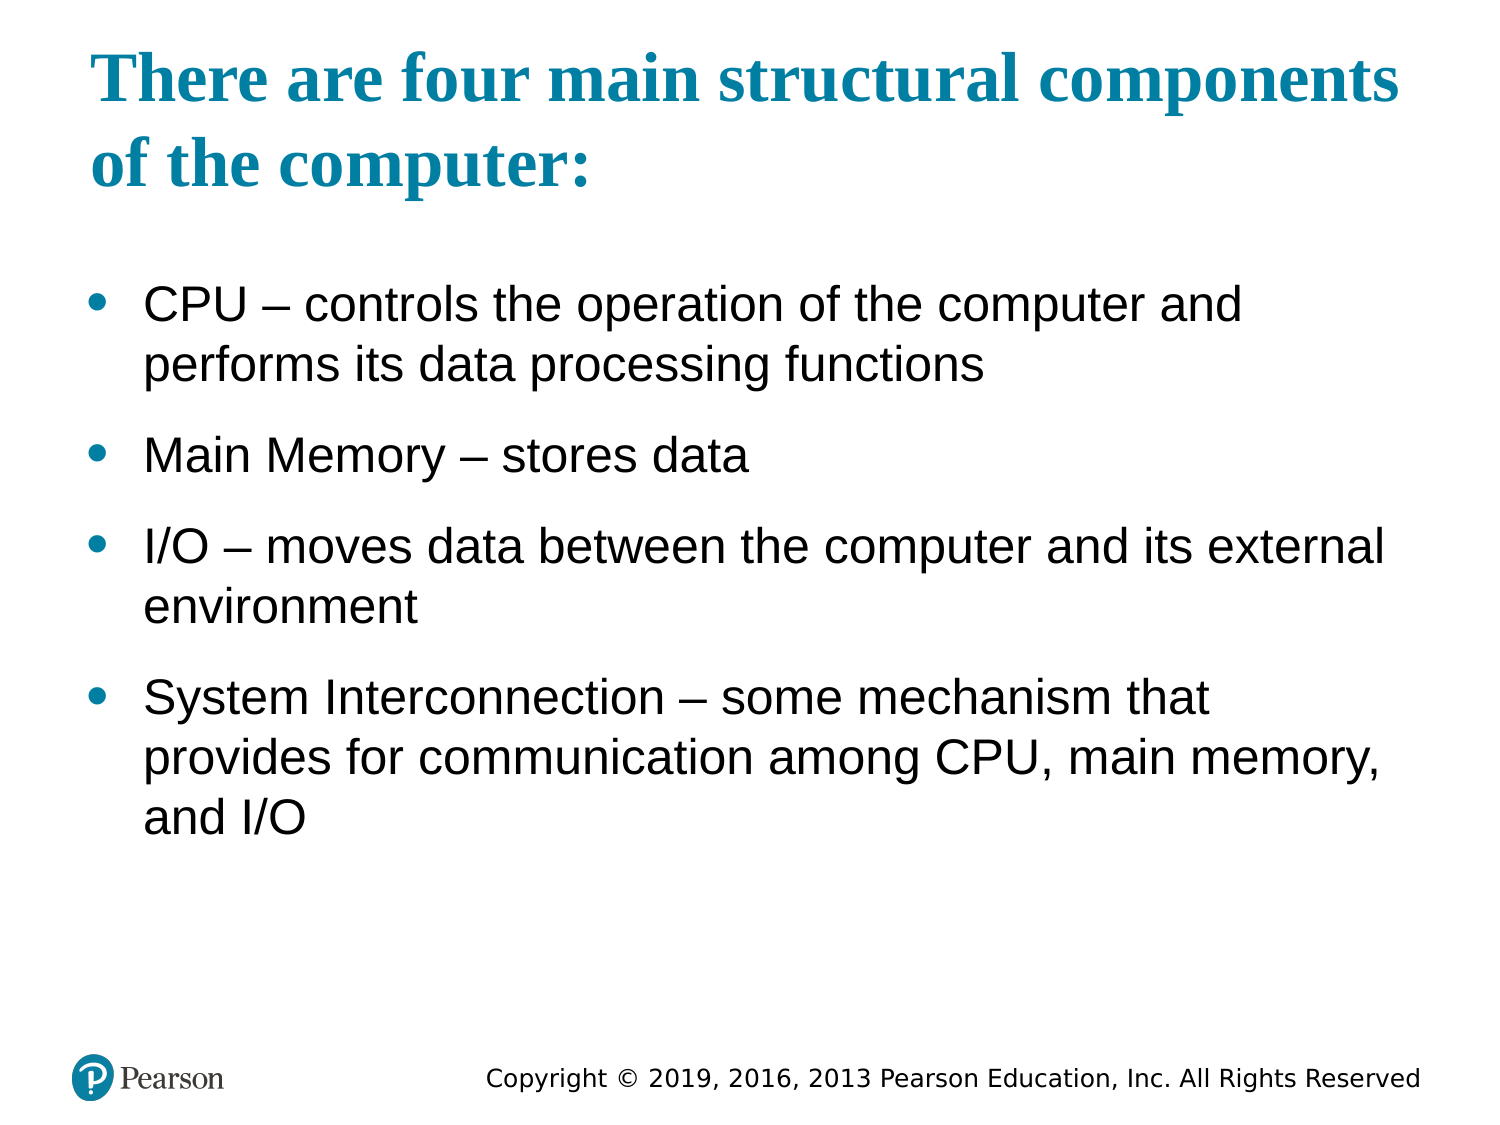

# There are four main structural components of the computer:
CPU – controls the operation of the computer and performs its data processing functions
Main Memory – stores data
I/O – moves data between the computer and its external environment
System Interconnection – some mechanism that provides for communication among CPU, main memory, and I/O